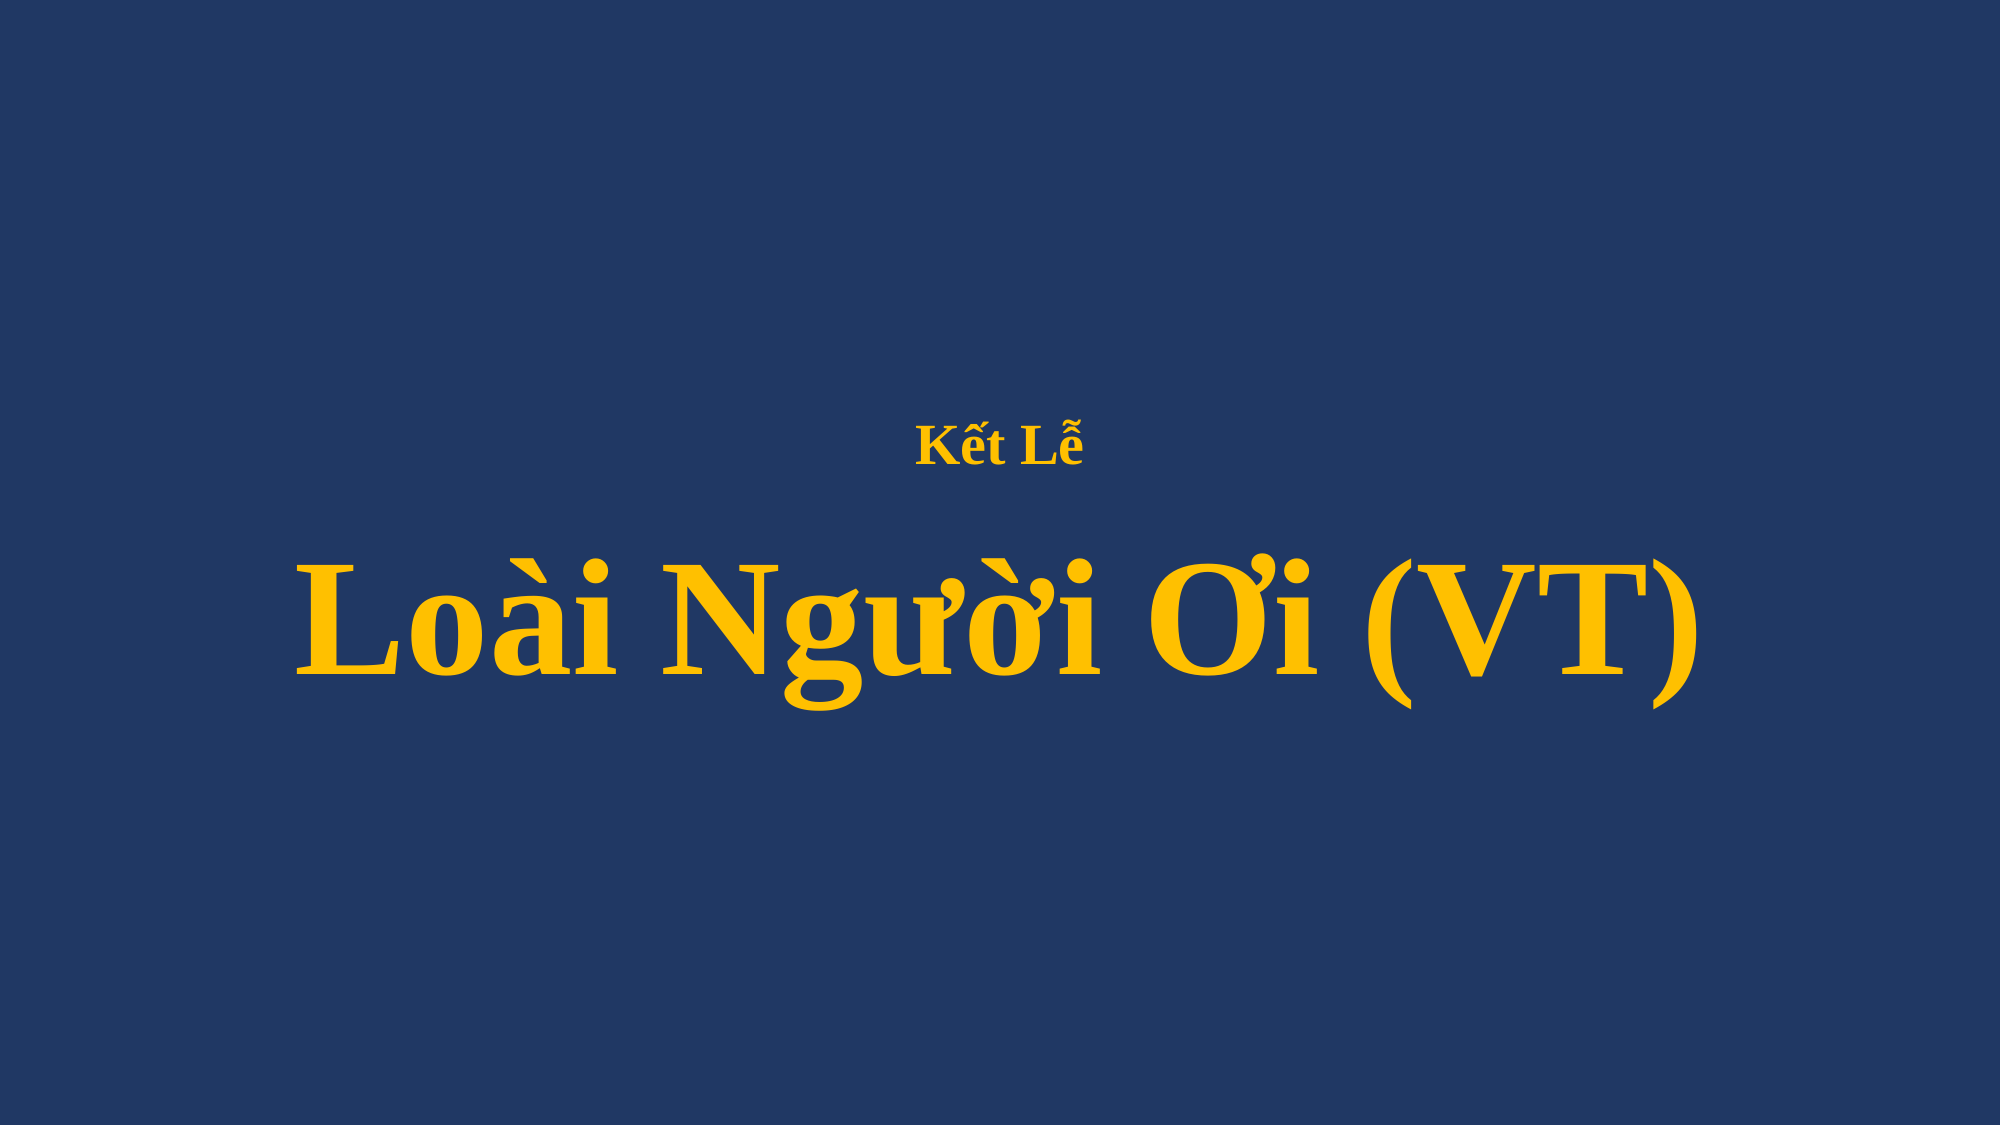

# Kết Lễ Loài Người Ơi (VT)